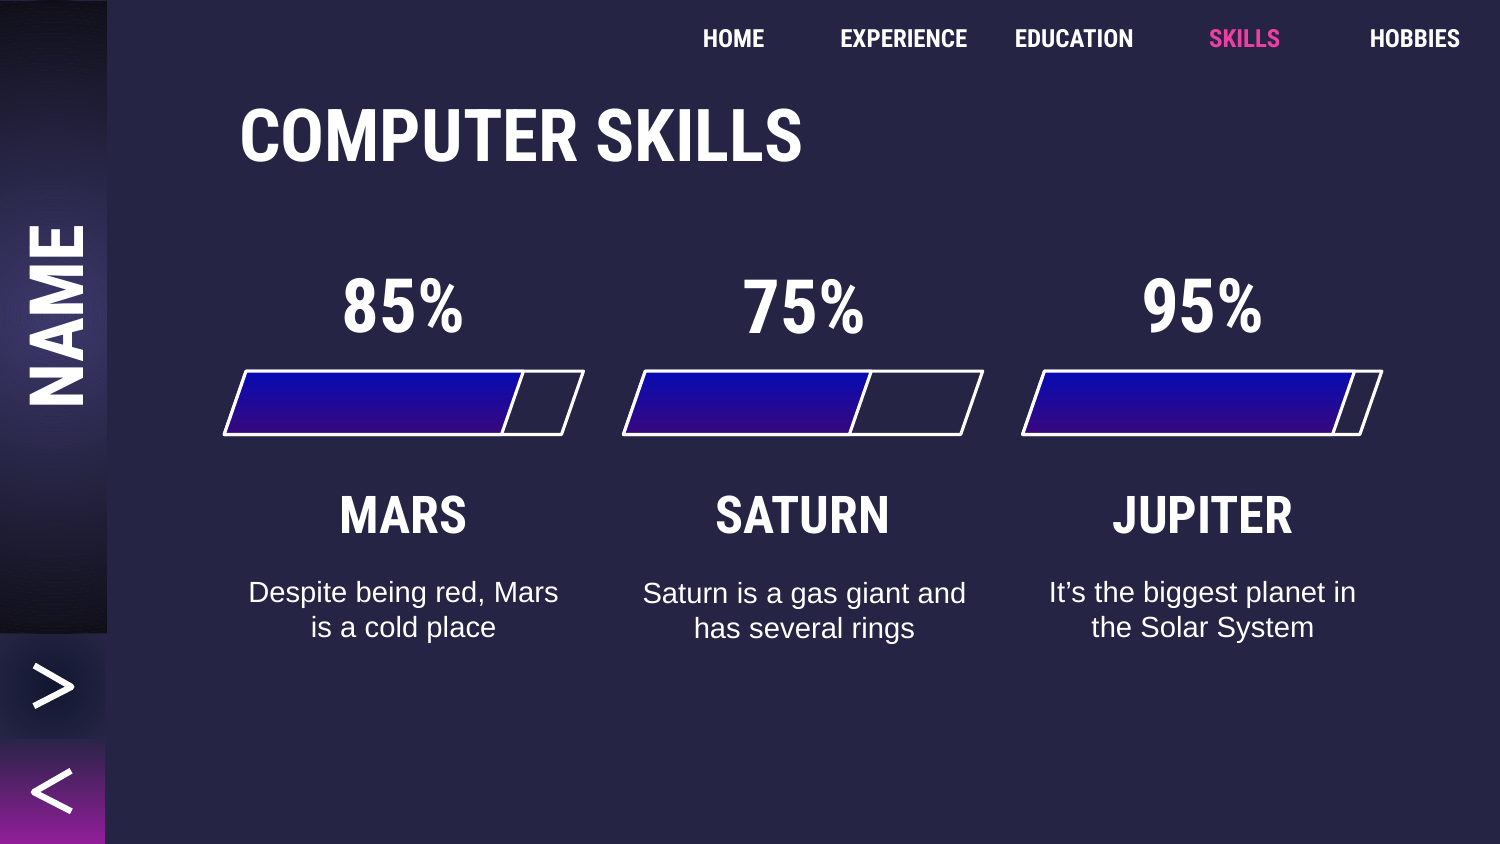

HOME
EXPERIENCE
EDUCATION
SKILLS
HOBBIES
COMPUTER SKILLS
95%
# 85%
75%
NAME

MARS
SATURN
JUPITER
It’s the biggest planet in the Solar System
Despite being red, Mars is a cold place
Saturn is a gas giant and has several rings